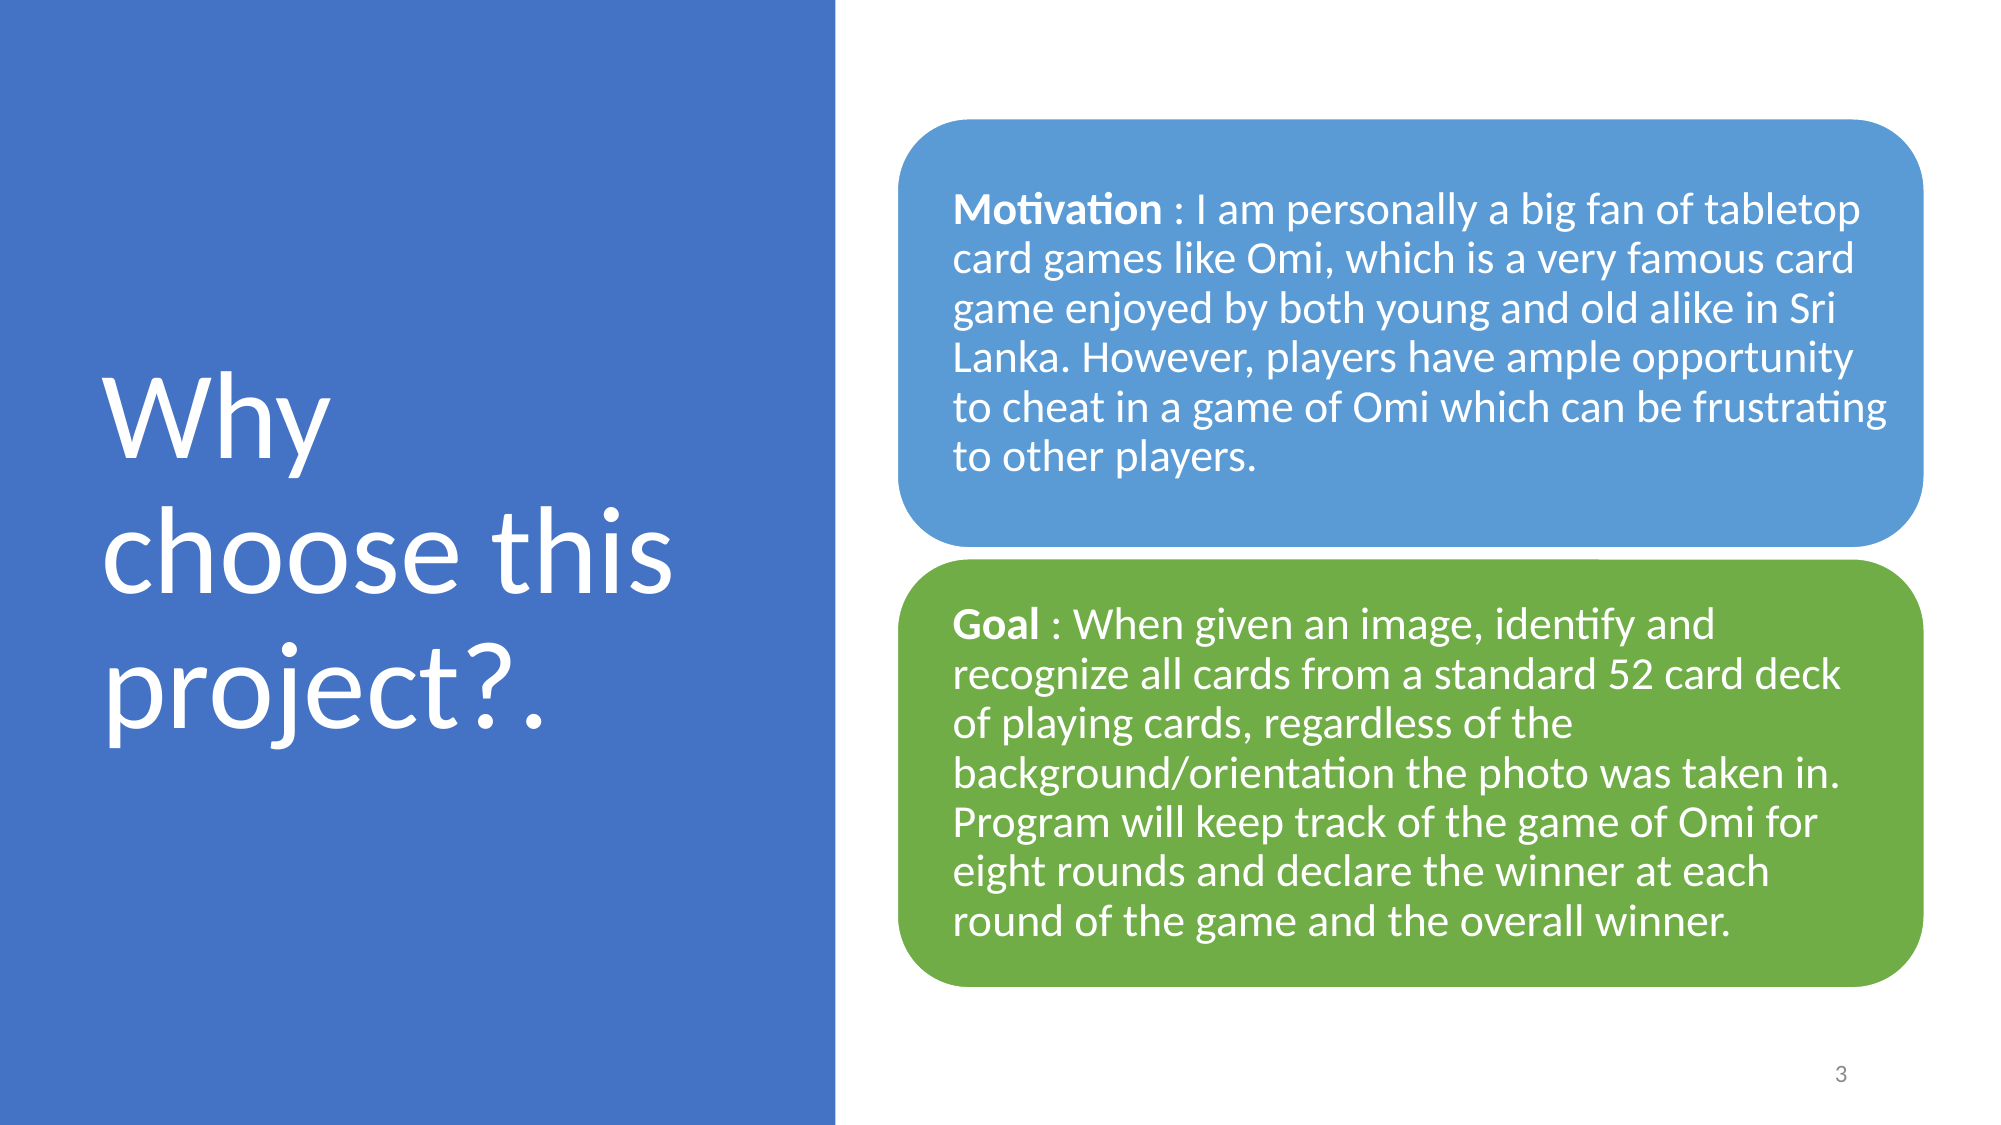

# Why choose this project?.
Motivation : I am personally a big fan of tabletop card games like Omi, which is a very famous card game enjoyed by both young and old alike in Sri Lanka. However, players have ample opportunity to cheat in a game of Omi which can be frustrating to other players.
Goal : When given an image, identify and recognize all cards from a standard 52 card deck of playing cards, regardless of the background/orientation the photo was taken in. Program will keep track of the game of Omi for eight rounds and declare the winner at each round of the game and the overall winner.
3